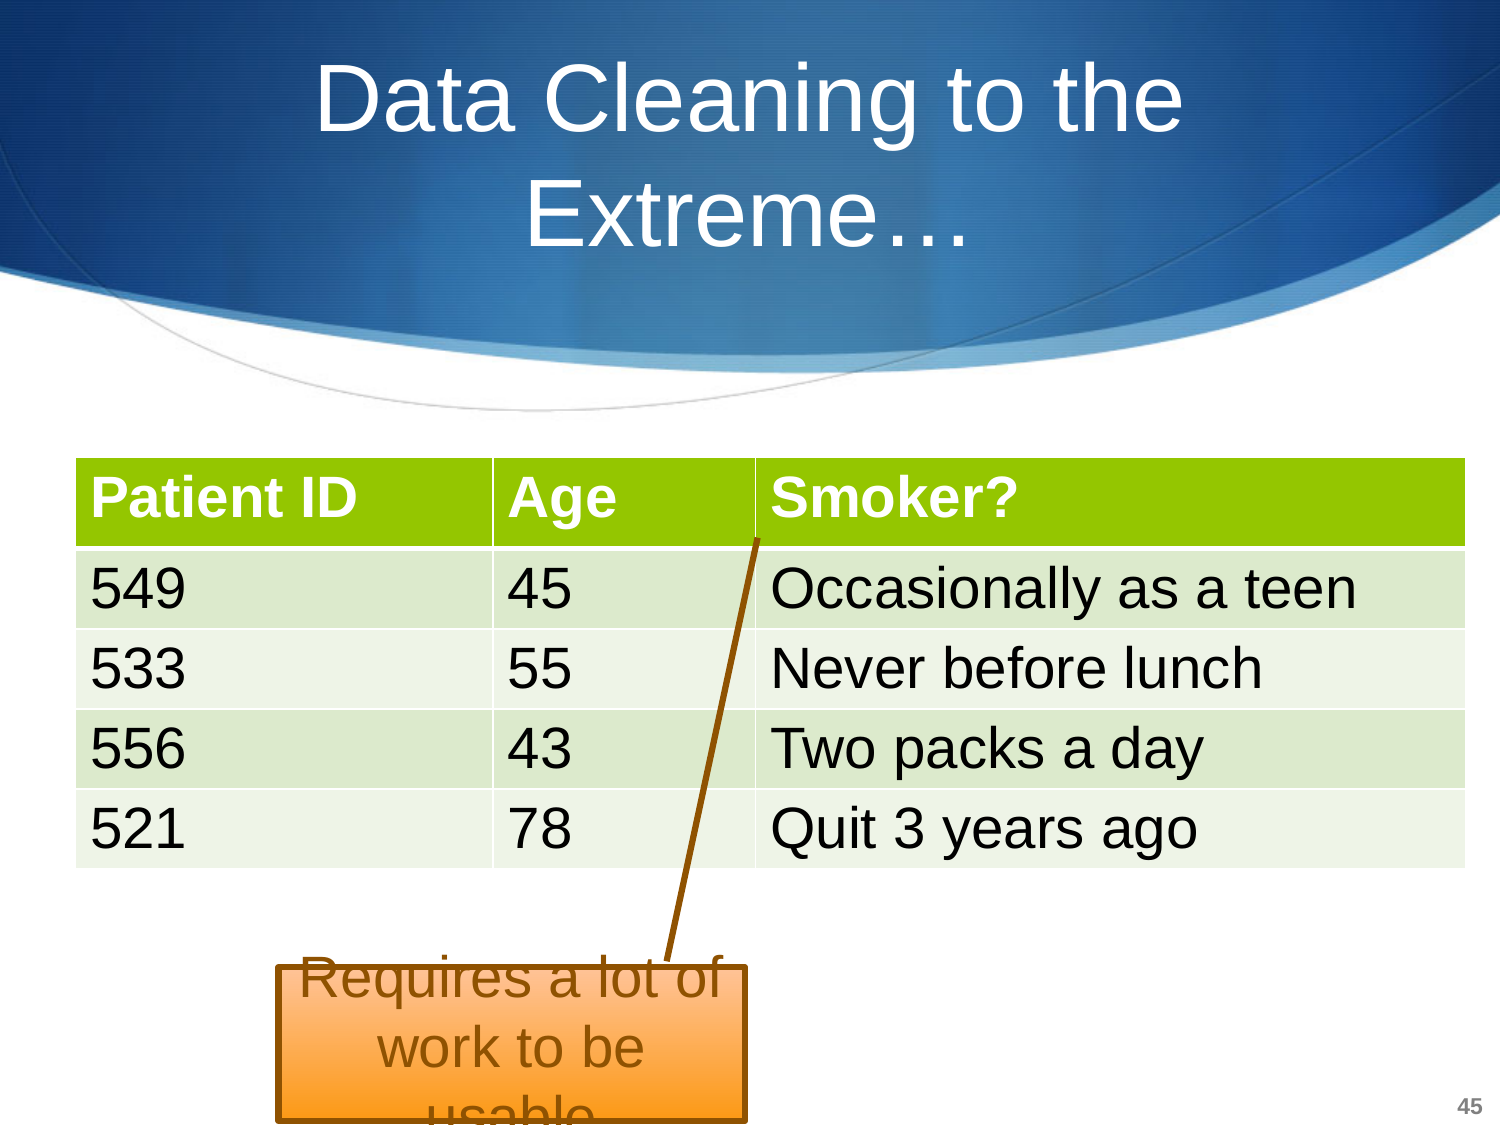

# Data Cleaning to the Extreme…
| Patient ID | Age | Smoker? |
| --- | --- | --- |
| 549 | 45 | Occasionally as a teen |
| 533 | 55 | Never before lunch |
| 556 | 43 | Two packs a day |
| 521 | 78 | Quit 3 years ago |
Requires a lot of work to be usable
45